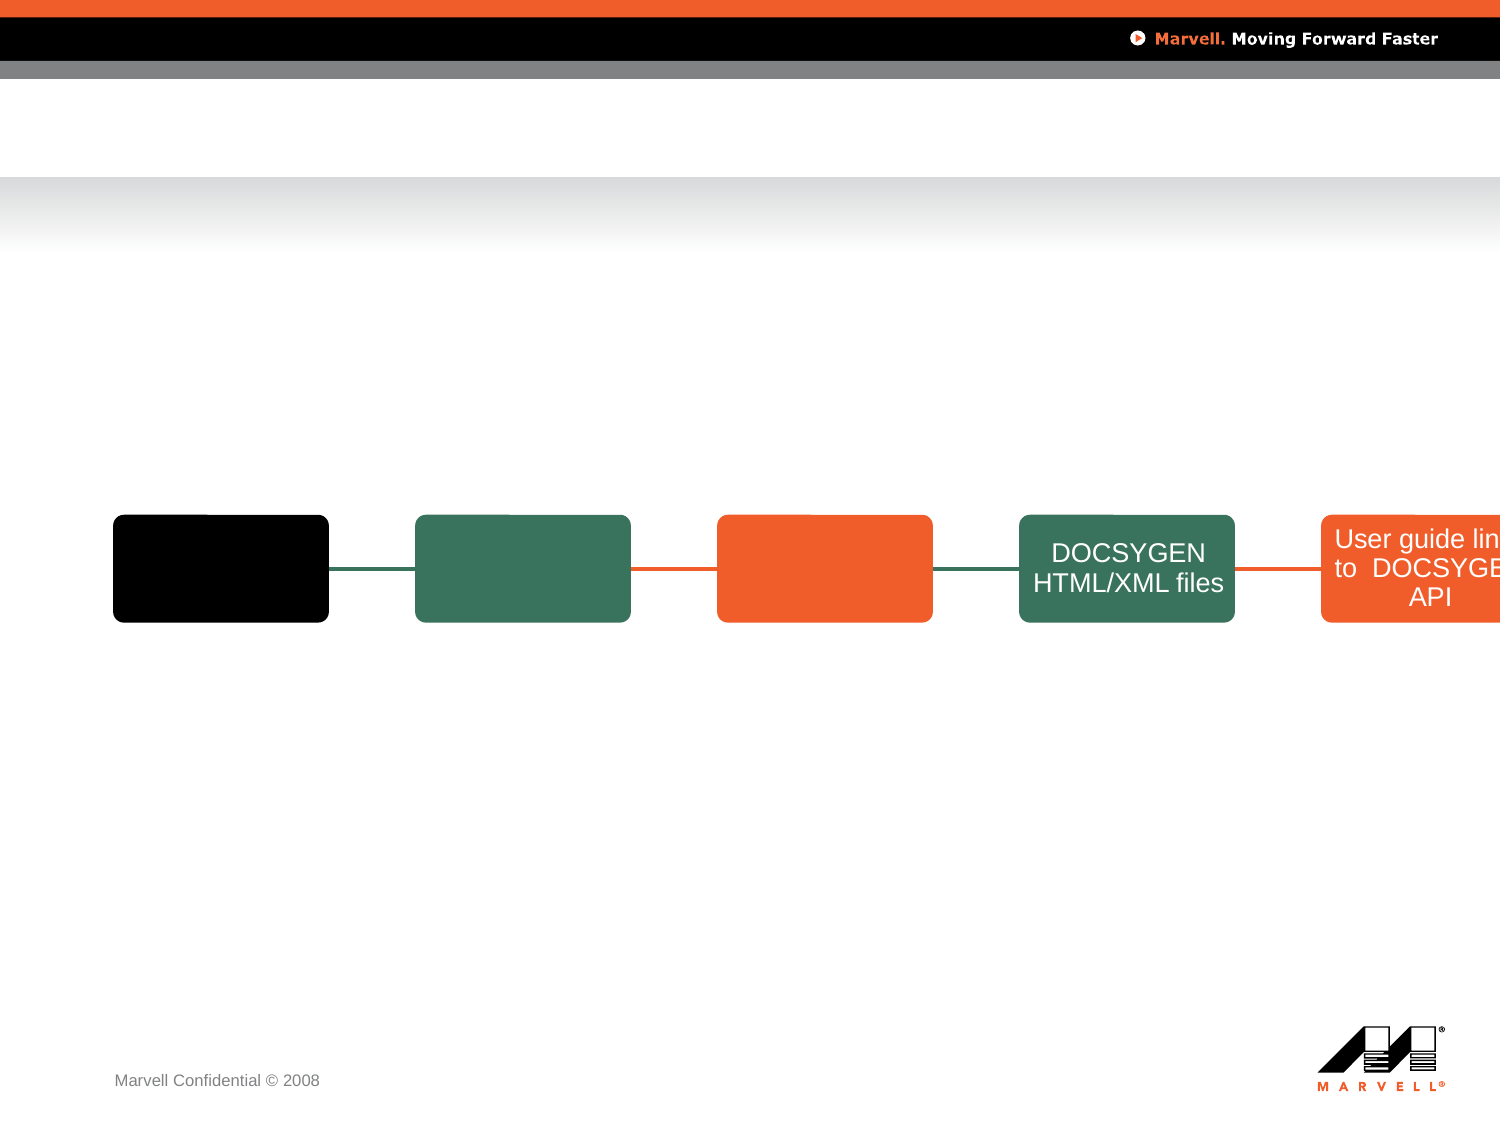

#

DOCSYGEN HTML/XML files

User guide links to  DOCSYGEN API